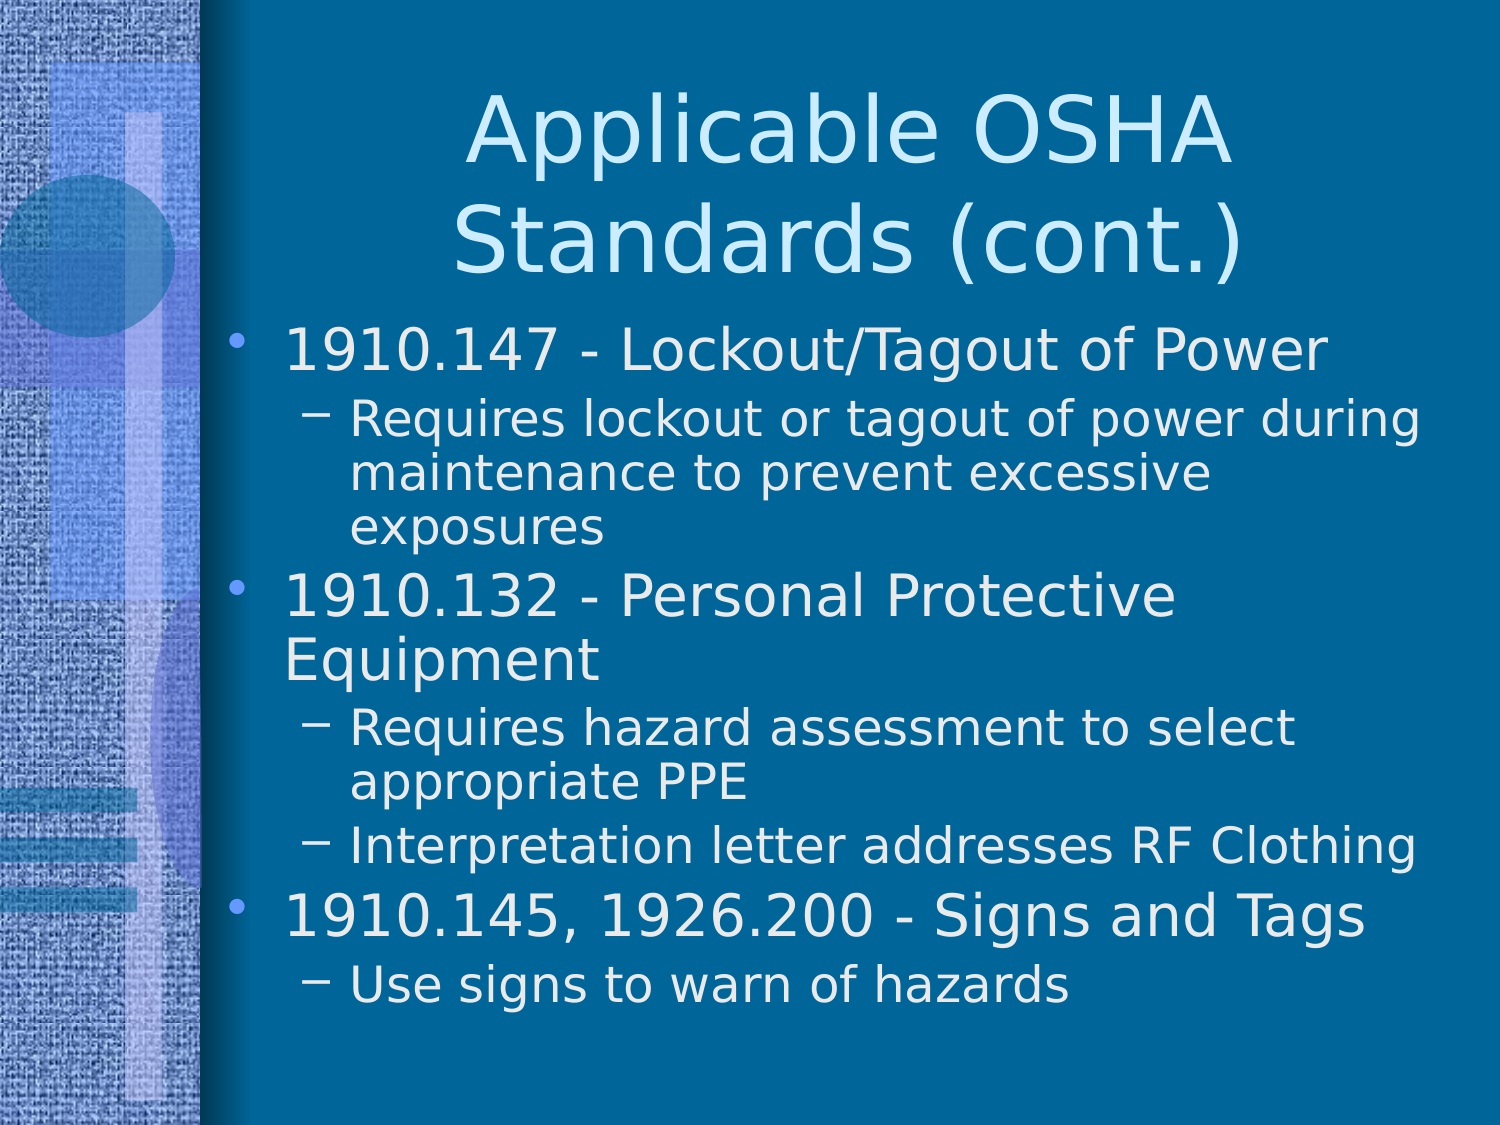

# Applicable OSHA Standards (cont.)
1910.147 - Lockout/Tagout of Power
Requires lockout or tagout of power during maintenance to prevent excessive exposures
1910.132 - Personal Protective Equipment
Requires hazard assessment to select appropriate PPE
Interpretation letter addresses RF Clothing
1910.145, 1926.200 - Signs and Tags
Use signs to warn of hazards